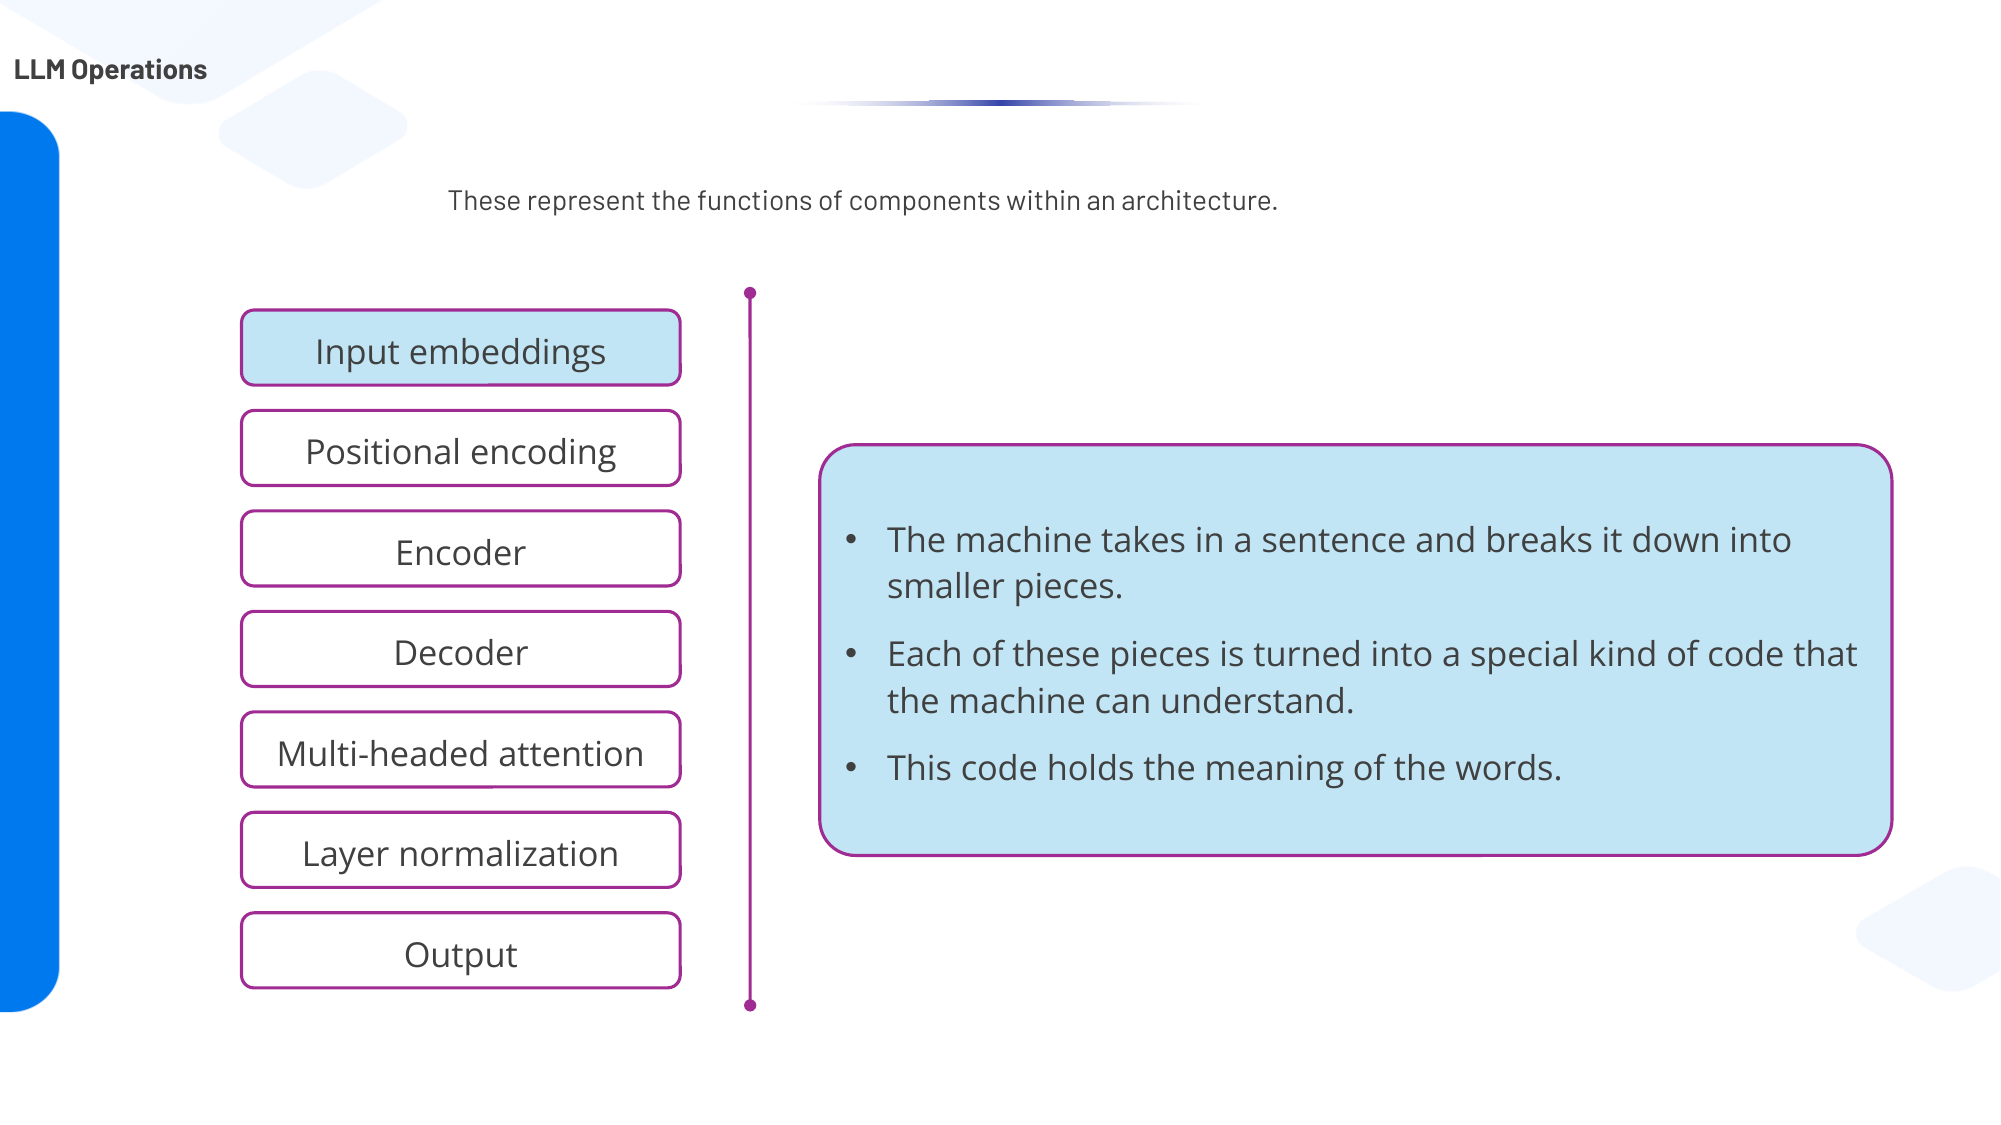

# LLM Operations

These represent the functions of components within an architecture.

Input embeddings
Positional encoding
The machine takes in a sentence and breaks it down into smaller pieces.

Each of these pieces is turned into a special kind of code that the machine can understand.

This code holds the meaning of the words.
Encoder
Decoder
Multi-headed attention
Layer normalization
Output